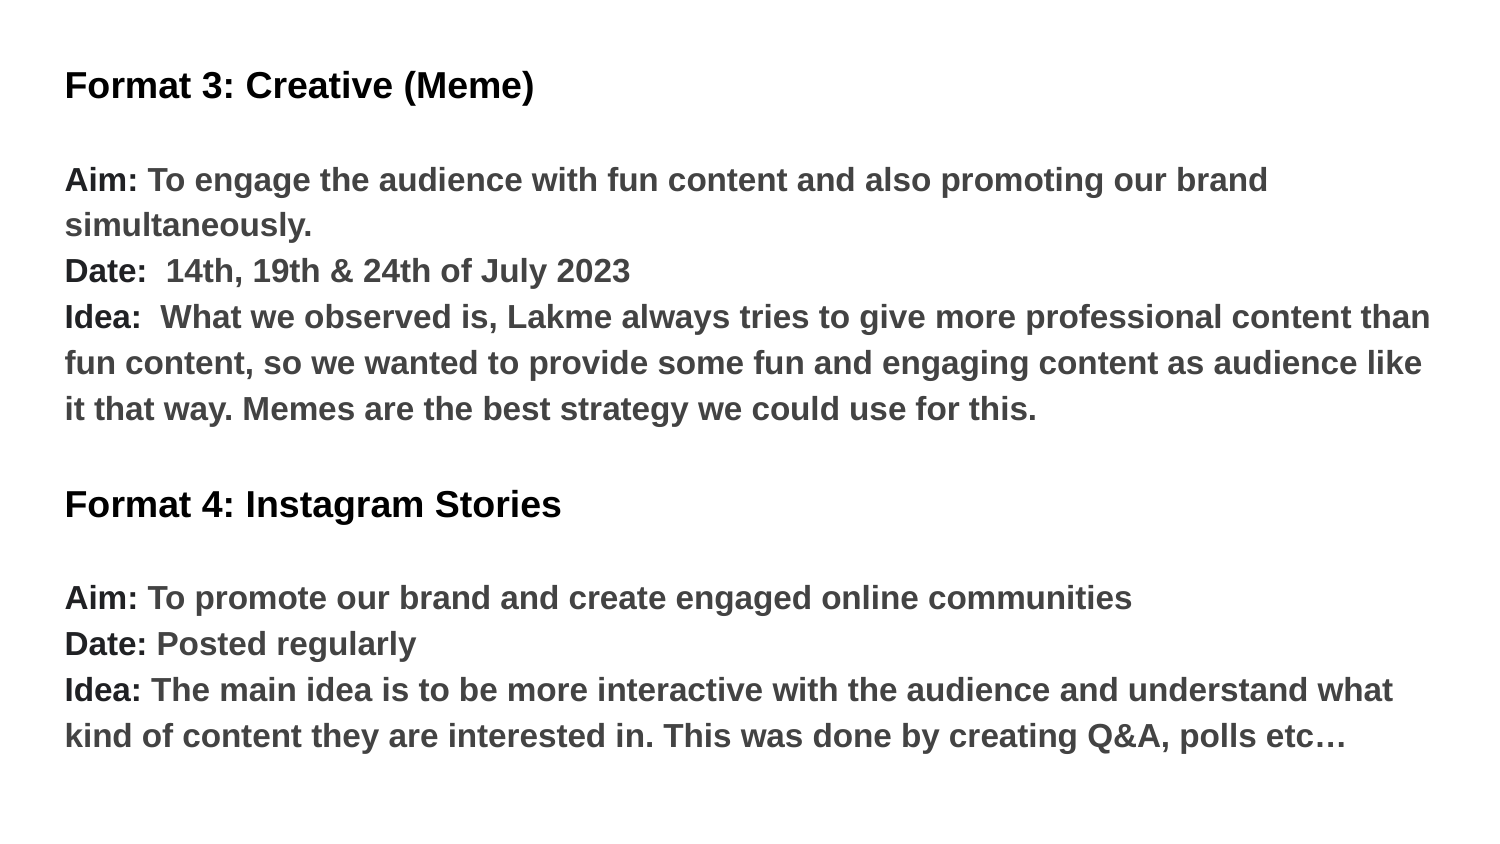

Format 3: Creative (Meme)

Aim: To engage the audience with fun content and also promoting our brand simultaneously.
Date:  14th, 19th & 24th of July 2023
Idea:  What we observed is, Lakme always tries to give more professional content than fun content, so we wanted to provide some fun and engaging content as audience like it that way. Memes are the best strategy we could use for this.

Format 4: Instagram Stories

Aim: To promote our brand and create engaged online communities
Date: Posted regularly
Idea: The main idea is to be more interactive with the audience and understand what kind of content they are interested in. This was done by creating Q&A, polls etc…